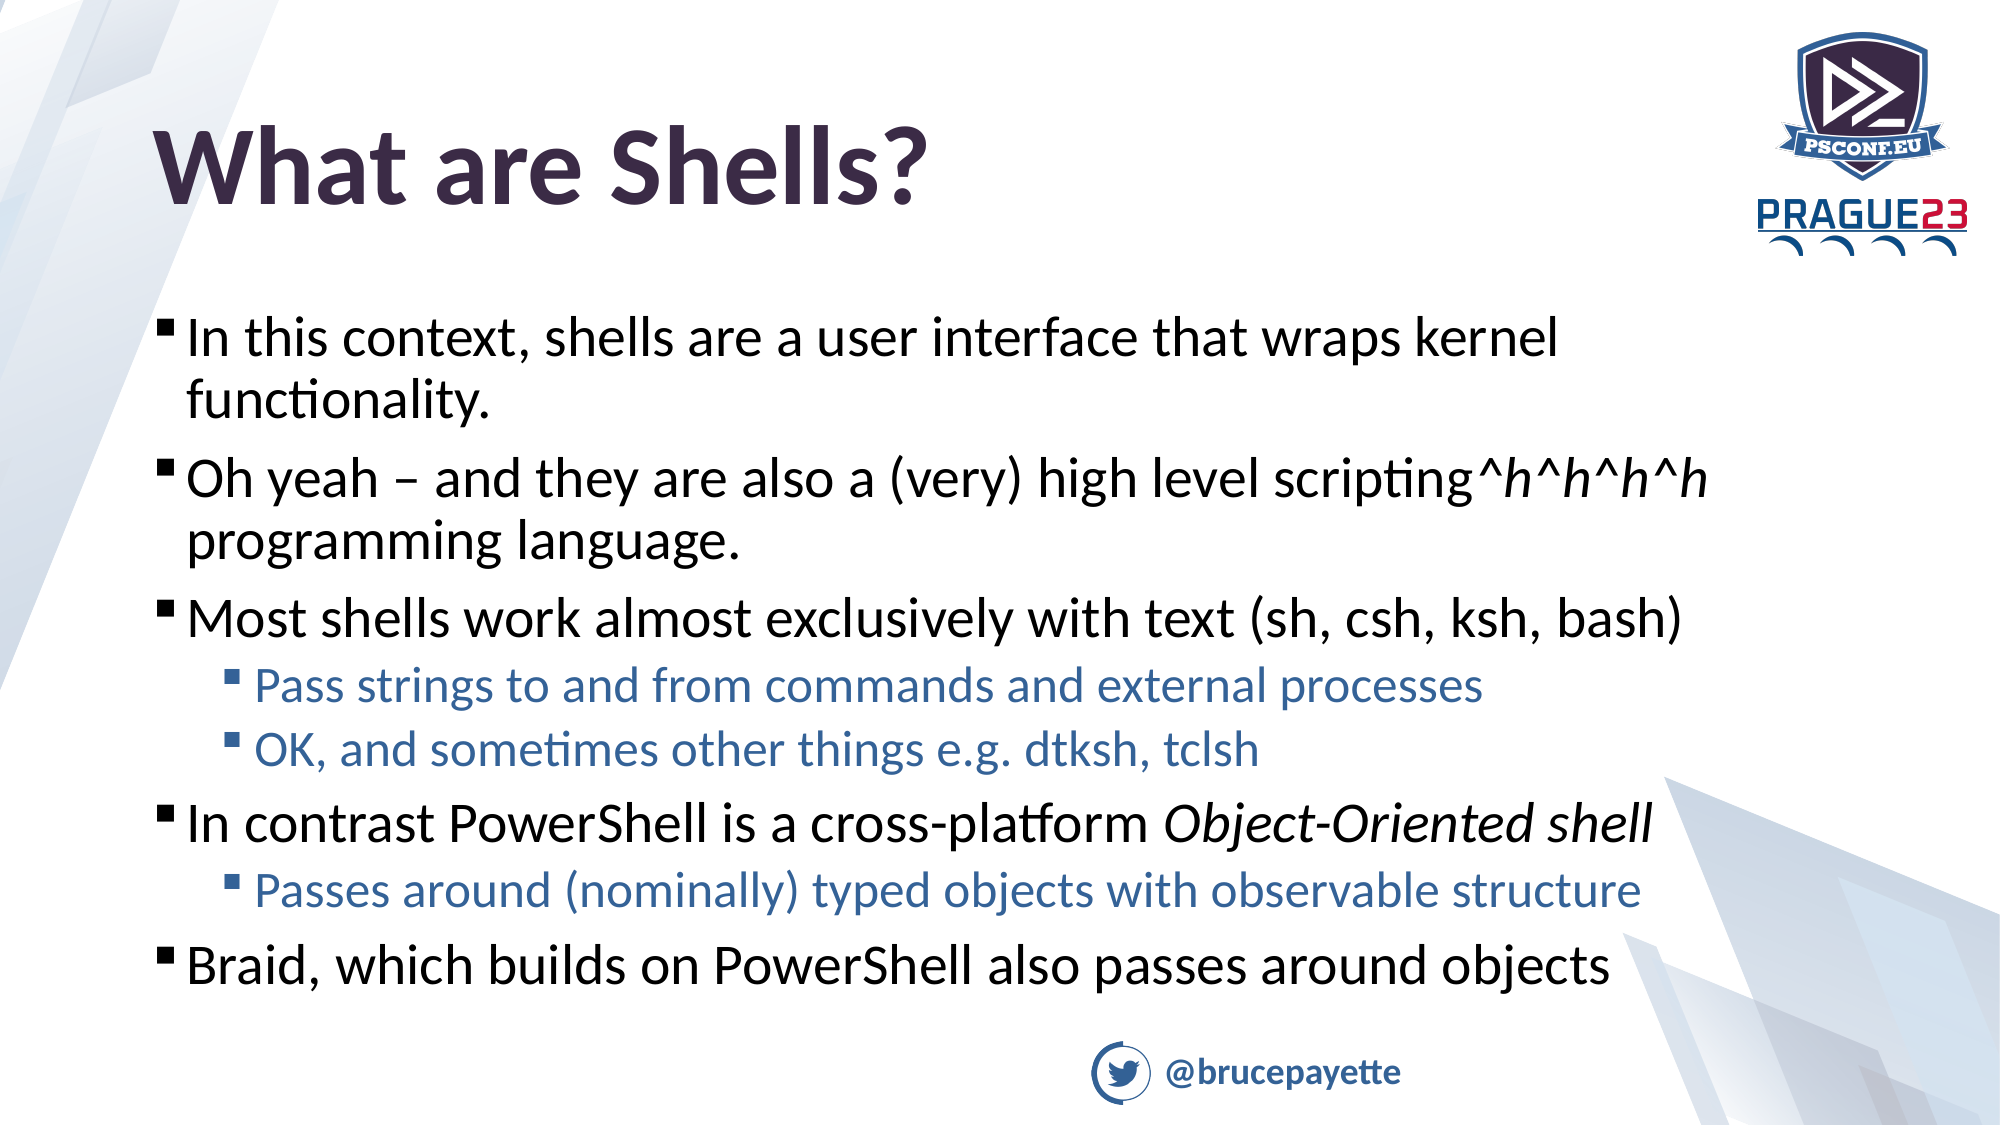

# What are Shells?
In this context, shells are a user interface that wraps kernel functionality.
Oh yeah – and they are also a (very) high level scripting^h^h^h^h programming language.
Most shells work almost exclusively with text (sh, csh, ksh, bash)
Pass strings to and from commands and external processes
OK, and sometimes other things e.g. dtksh, tclsh
In contrast PowerShell is a cross-platform Object-Oriented shell
Passes around (nominally) typed objects with observable structure
Braid, which builds on PowerShell also passes around objects